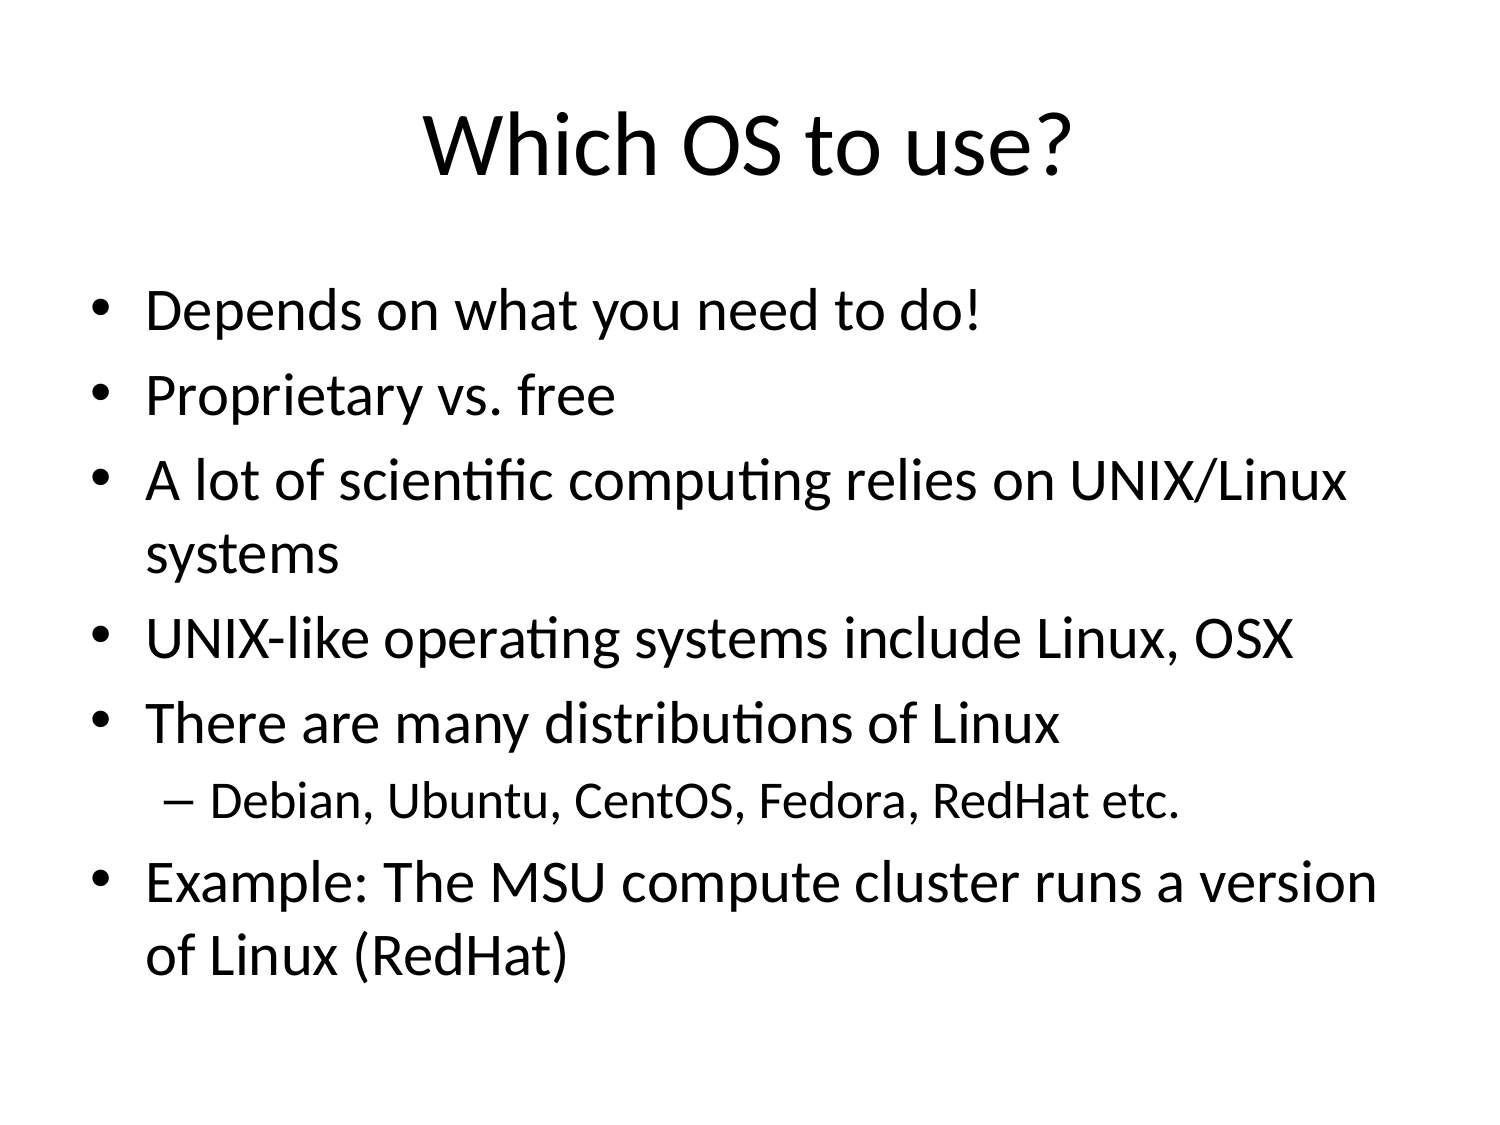

# Which OS to use?
Depends on what you need to do!
Proprietary vs. free
A lot of scientific computing relies on UNIX/Linux systems
UNIX-like operating systems include Linux, OSX
There are many distributions of Linux
Debian, Ubuntu, CentOS, Fedora, RedHat etc.
Example: The MSU compute cluster runs a version of Linux (RedHat)